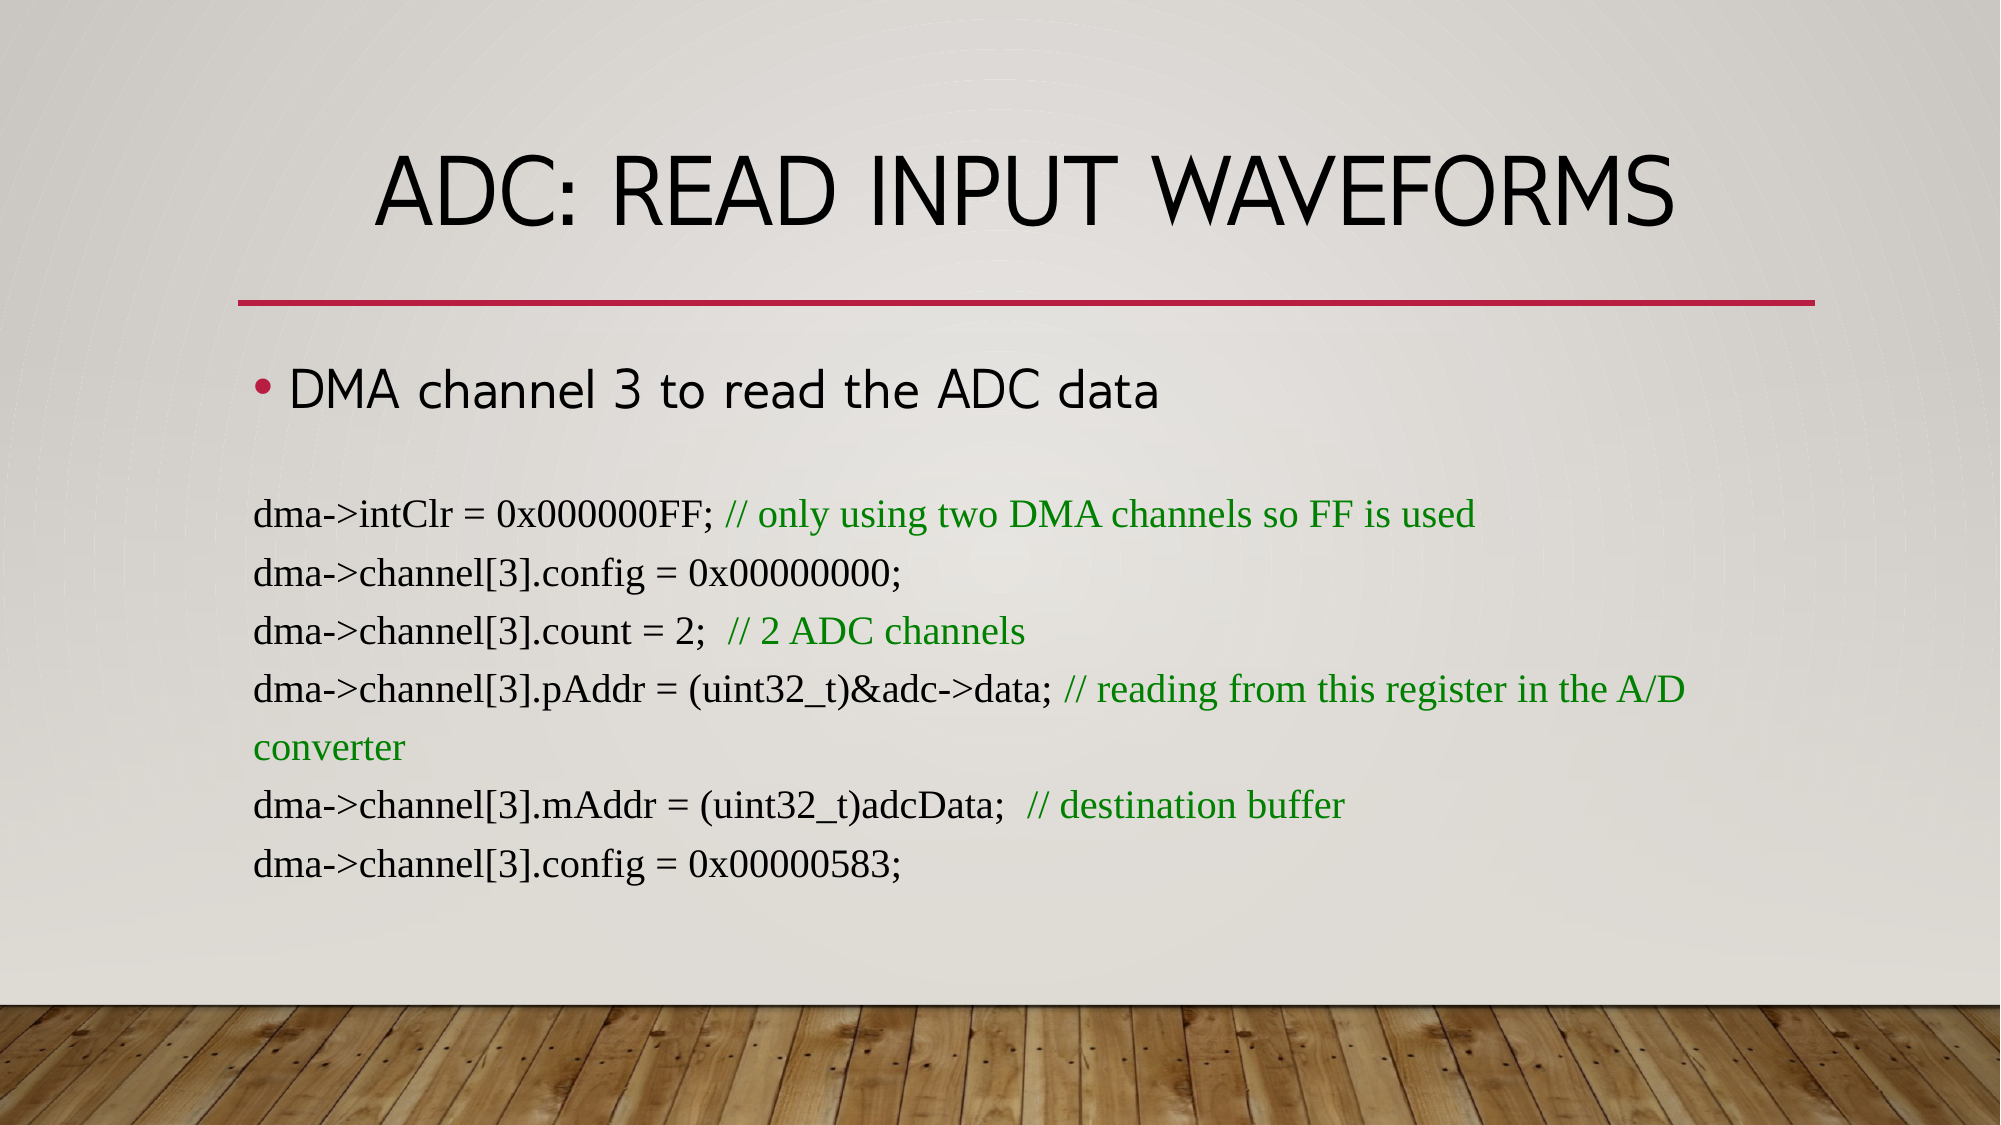

# ADC: read input waveforms
DMA channel 3 to read the ADC data

dma->intClr = 0x000000FF; // only using two DMA channels so FF is used
dma->channel[3].config = 0x00000000;
dma->channel[3].count = 2;  // 2 ADC channels
dma->channel[3].pAddr = (uint32_t)&adc->data; // reading from this register in the A/D converter
dma->channel[3].mAddr = (uint32_t)adcData;  // destination buffer
dma->channel[3].config = 0x00000583;